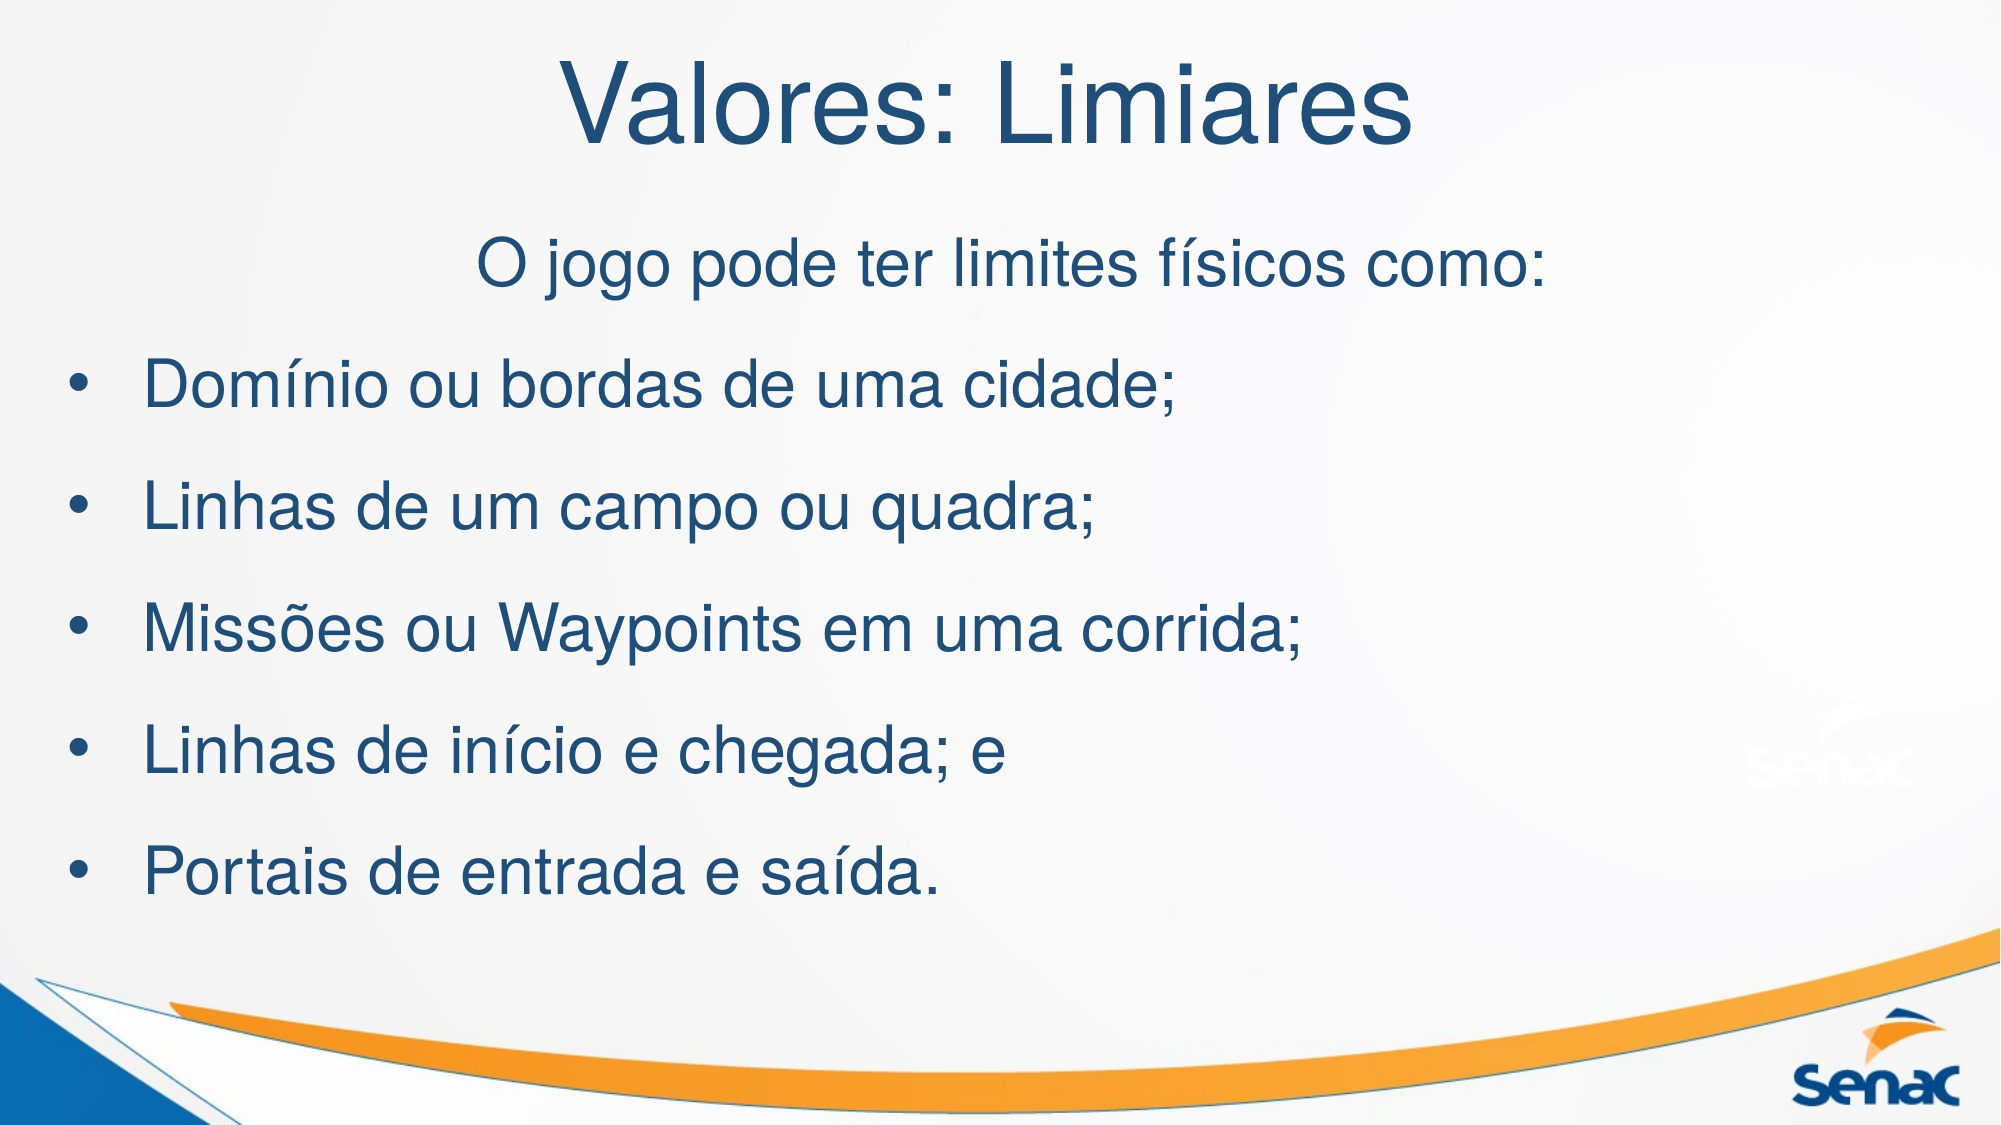

# Valores: Limiares
O jogo pode ter limites físicos como:
Domínio ou bordas de uma cidade;
Linhas de um campo ou quadra;
Missões ou Waypoints em uma corrida;
Linhas de início e chegada; e
Portais de entrada e saída.